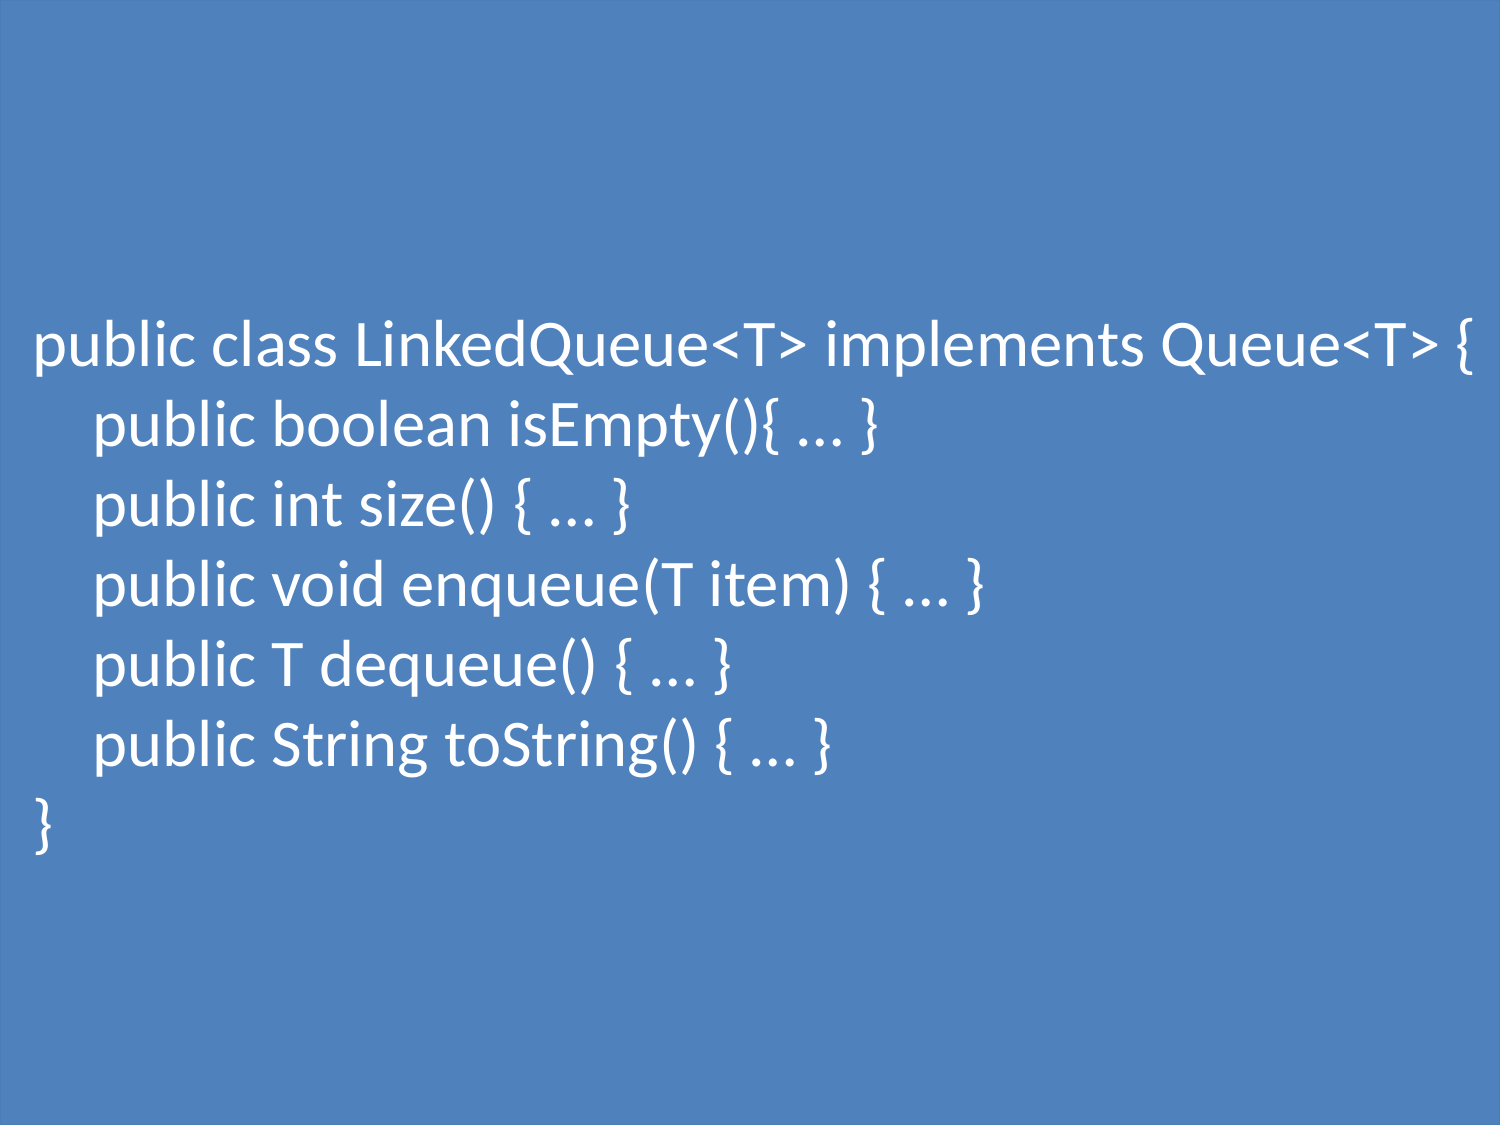

public class LinkedQueue<T> implements Queue<T> {
    public boolean isEmpty(){ … }
    public int size() { … }
    public void enqueue(T item) { … }
    public T dequeue() { … }
    public String toString() { … }
}
CSCI 1102 Computer Science 2